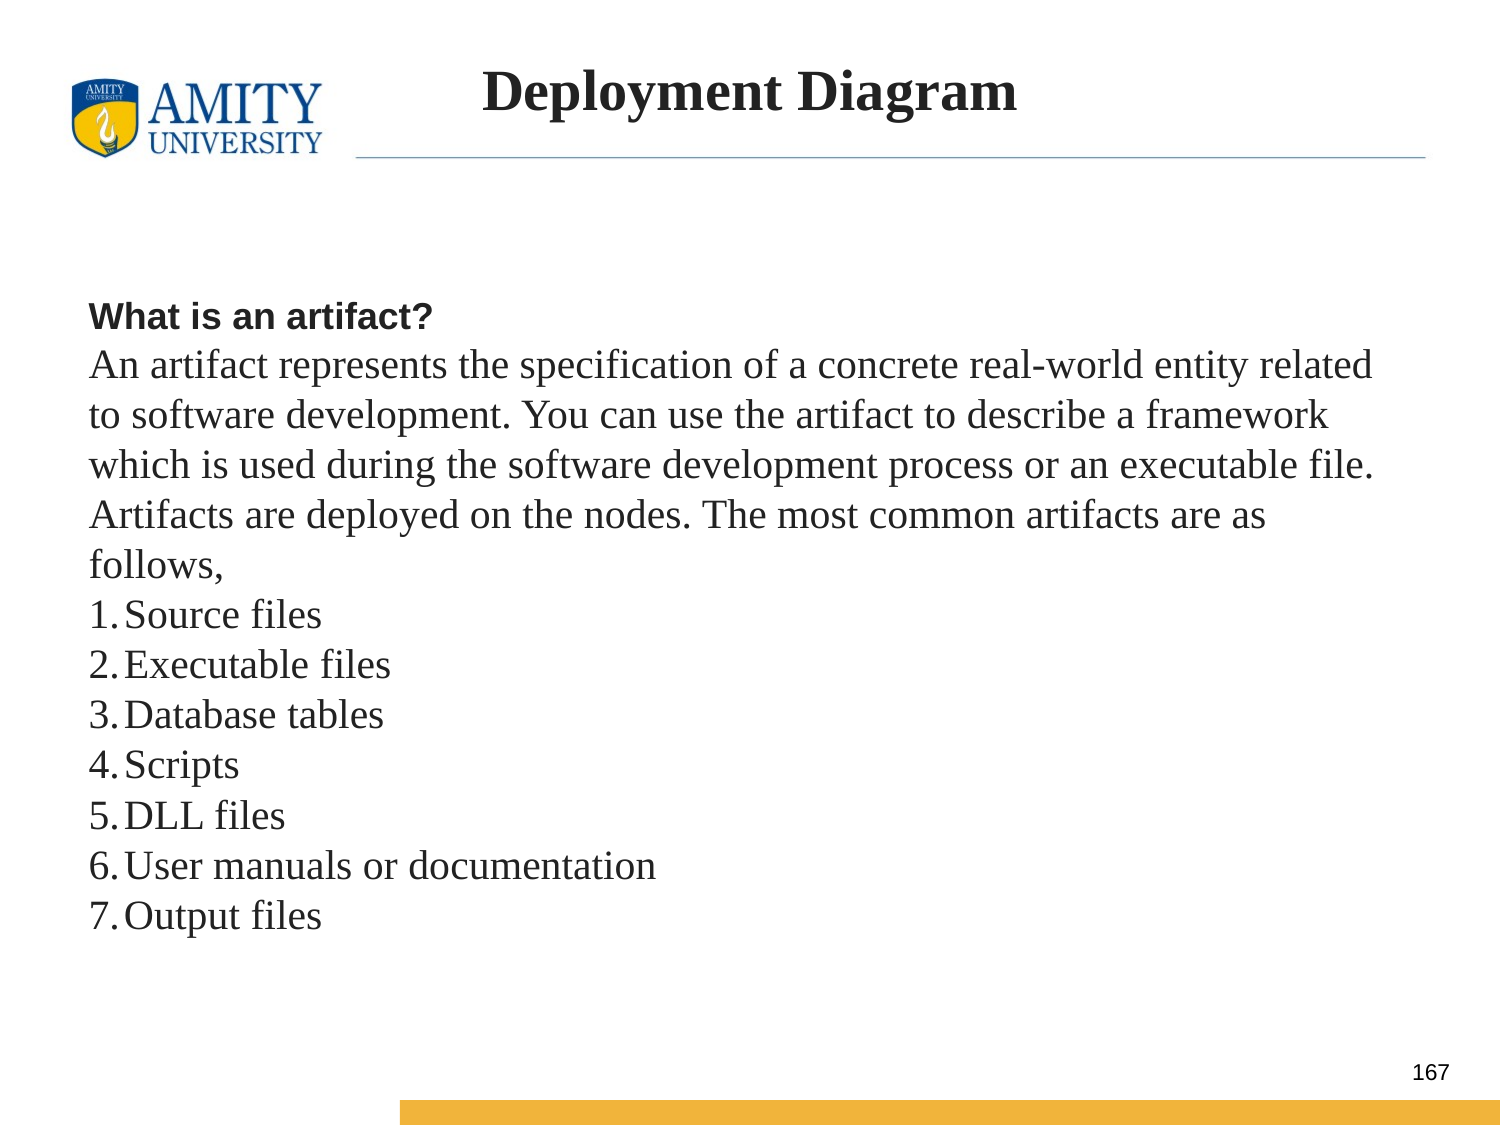

# Deployment Diagram

What is an artifact?
An artifact represents the specification of a concrete real-world entity related to software development. You can use the artifact to describe a framework which is used during the software development process or an executable file. Artifacts are deployed on the nodes. The most common artifacts are as follows,
Source files
Executable files
Database tables
Scripts
DLL files
User manuals or documentation
Output files

167